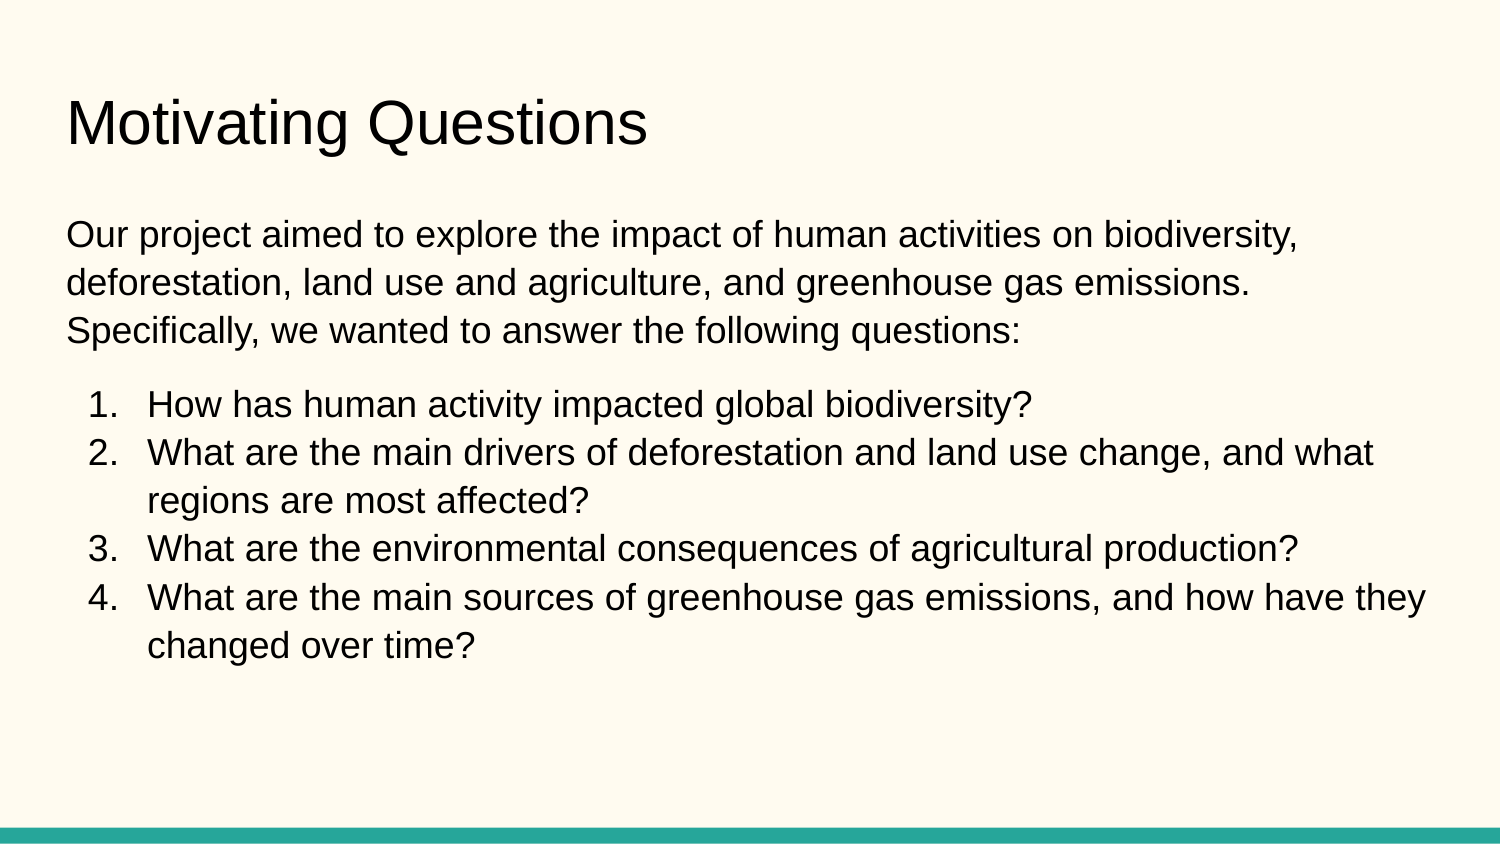

# Motivating Questions
Our project aimed to explore the impact of human activities on biodiversity, deforestation, land use and agriculture, and greenhouse gas emissions. Specifically, we wanted to answer the following questions:
How has human activity impacted global biodiversity?
What are the main drivers of deforestation and land use change, and what regions are most affected?
What are the environmental consequences of agricultural production?
What are the main sources of greenhouse gas emissions, and how have they changed over time?